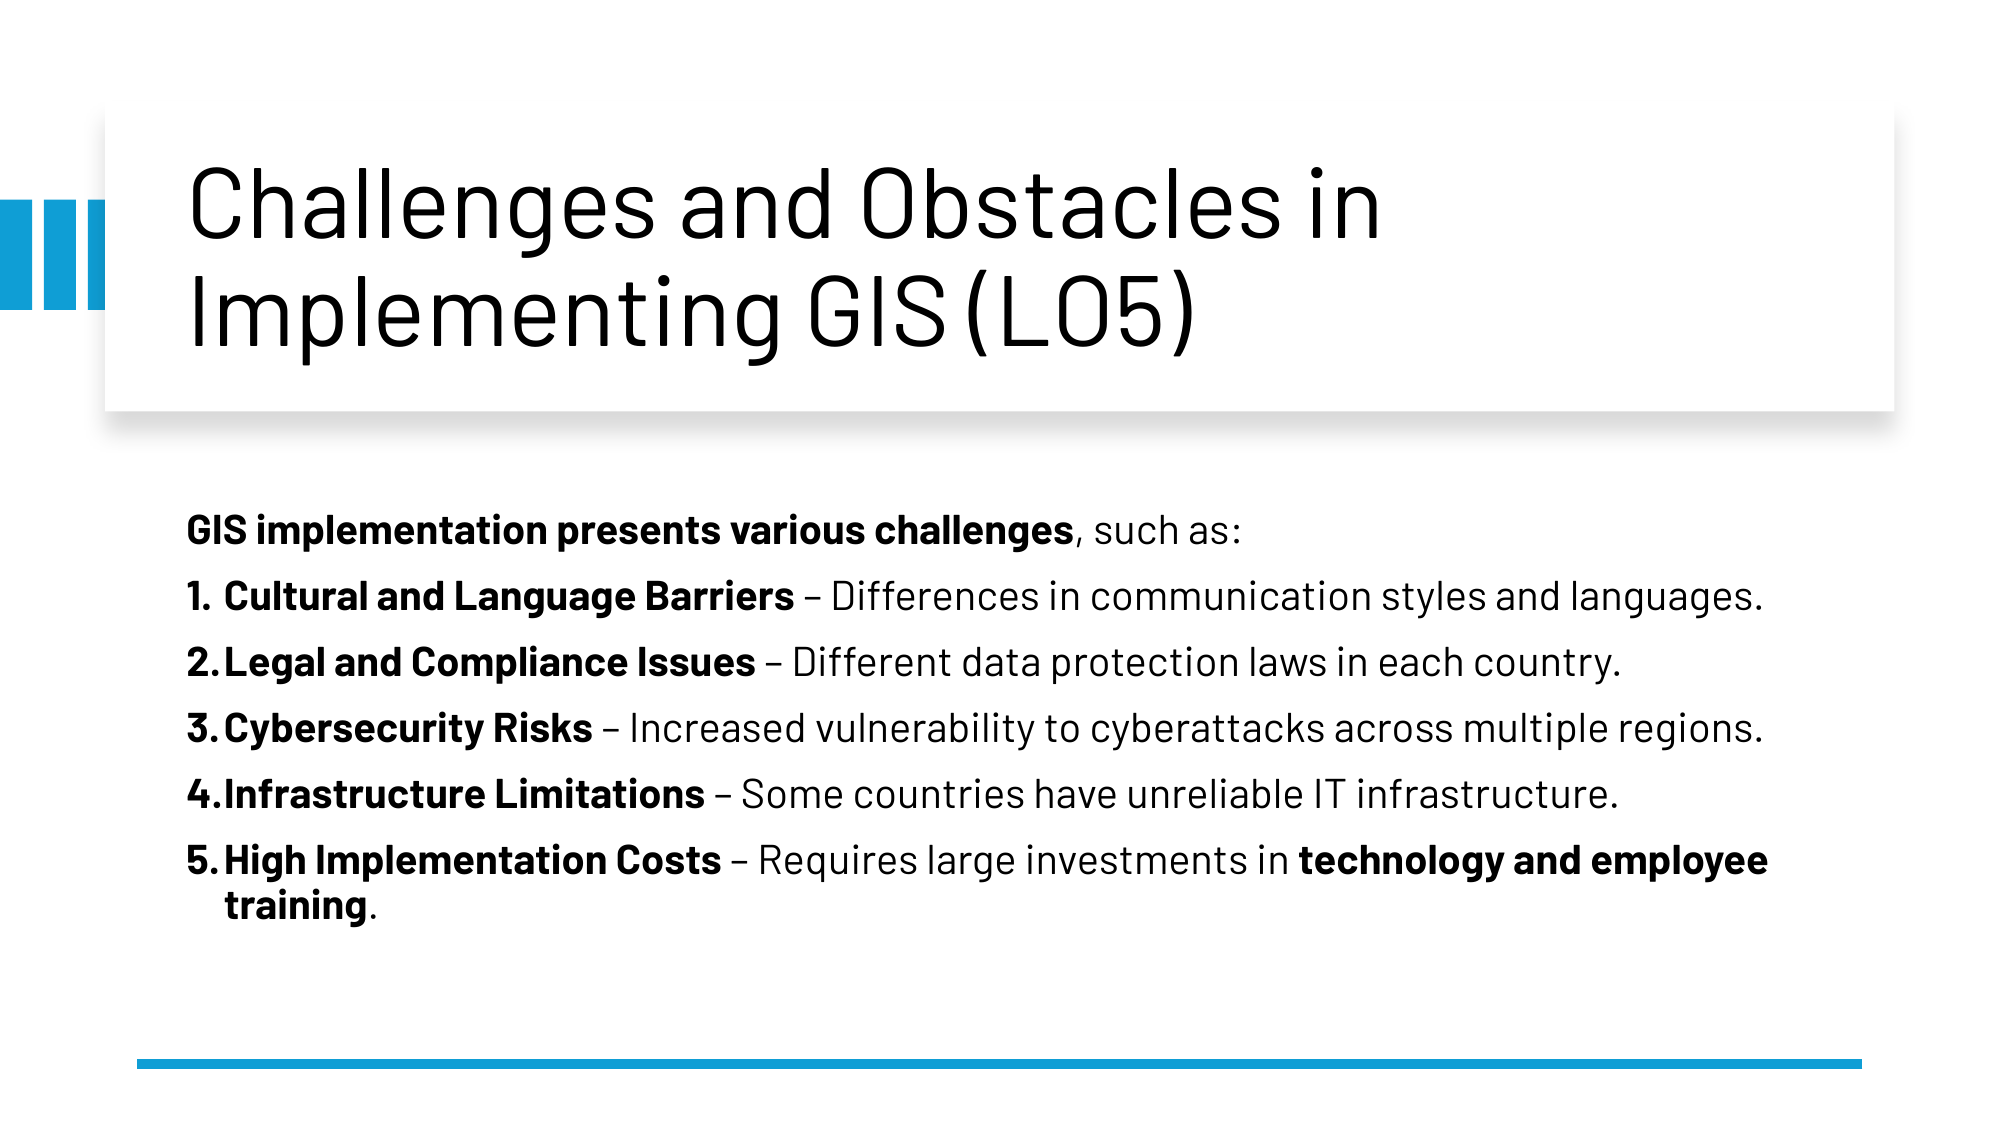

# Challenges and Obstacles in Implementing GIS (LO5)

GIS implementation presents various challenges, such as:
Cultural and Language Barriers – Differences in communication styles and languages.
Legal and Compliance Issues – Different data protection laws in each country.
Cybersecurity Risks – Increased vulnerability to cyberattacks across multiple regions.
Infrastructure Limitations – Some countries have unreliable IT infrastructure.
High Implementation Costs – Requires large investments in technology and employee training.